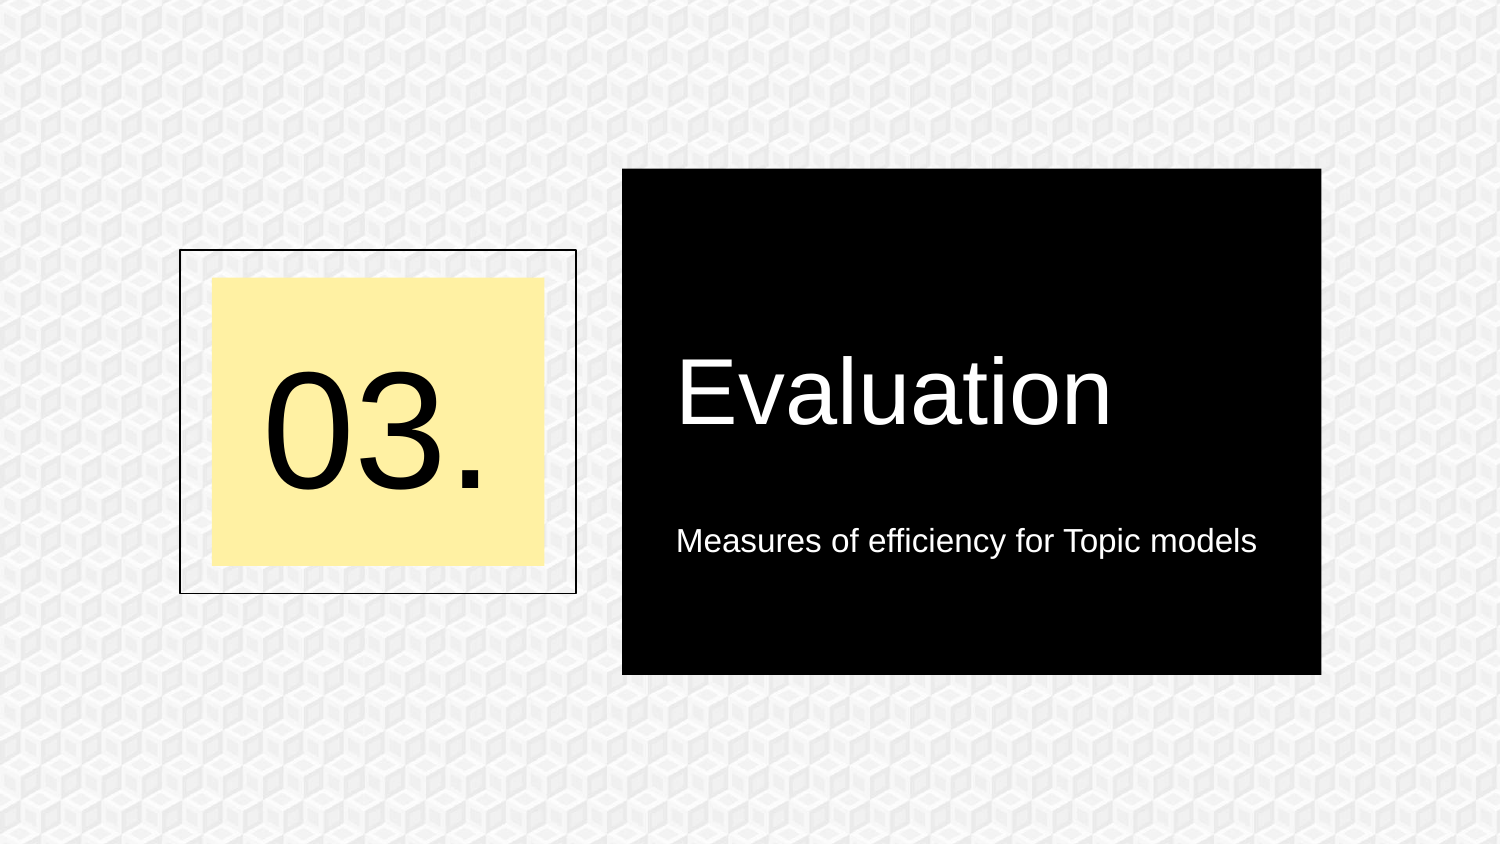

# Evaluation

03.
Measures of efficiency for Topic models